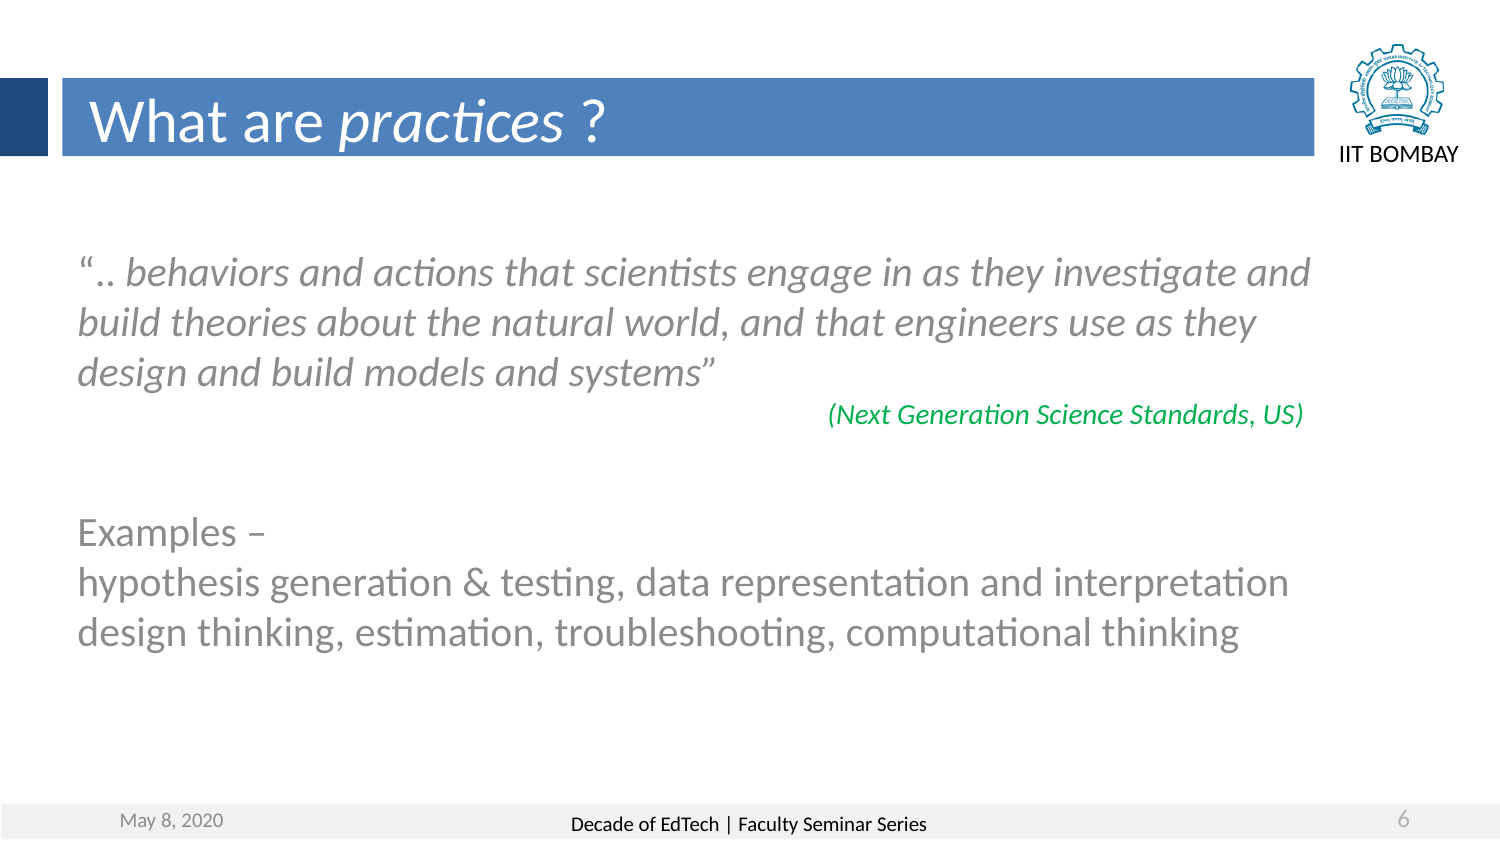

What are practices ?
“.. behaviors and actions that scientists engage in as they investigate and build theories about the natural world, and that engineers use as they design and build models and systems”
					(Next Generation Science Standards, US)

Examples –
hypothesis generation & testing, data representation and interpretation
design thinking, estimation, troubleshooting, computational thinking
May 8, 2020
6